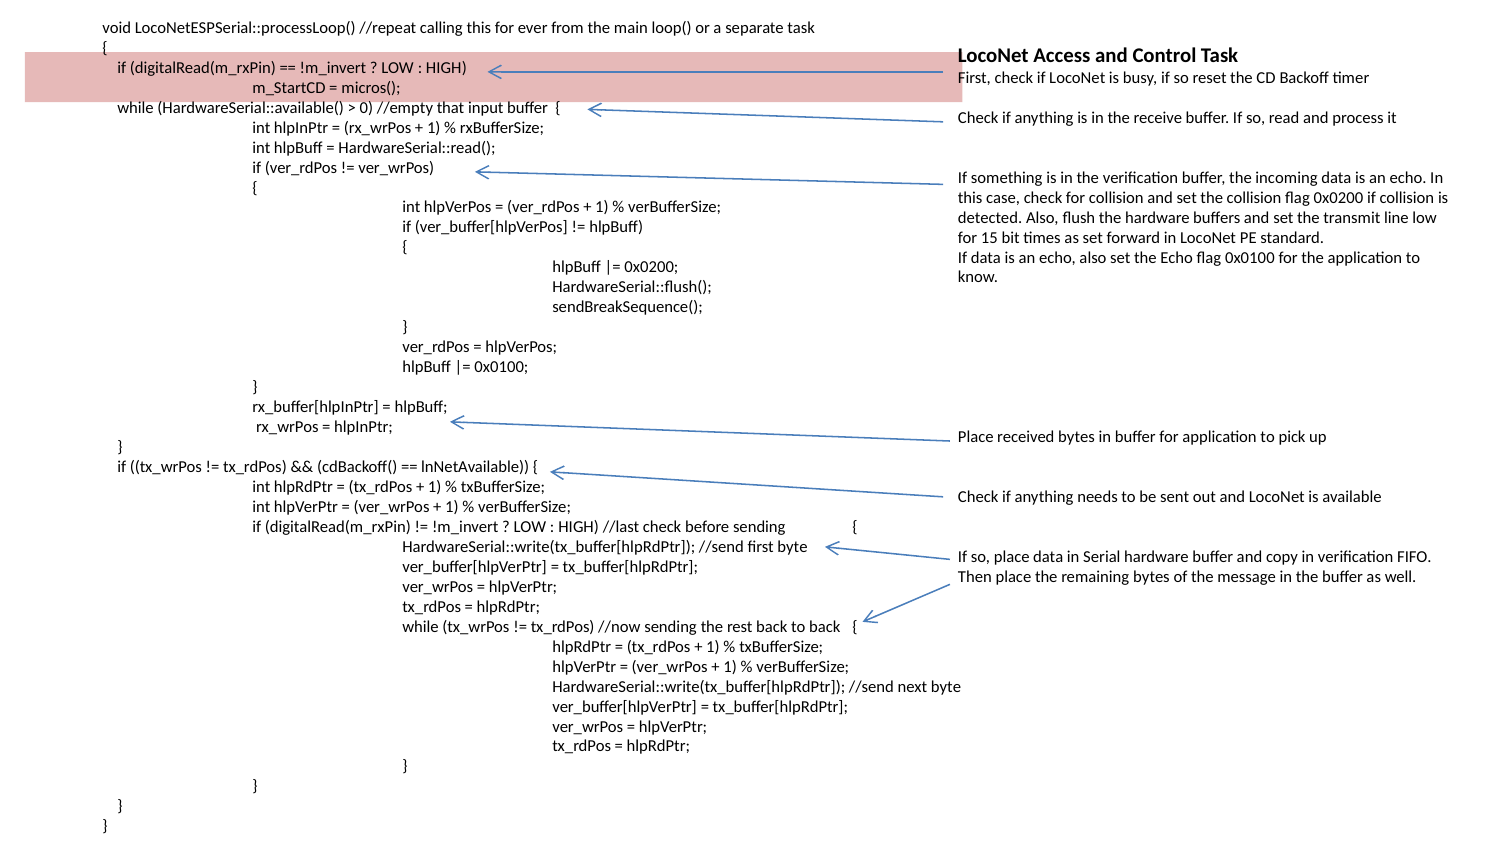

void LocoNetESPSerial::processLoop() //repeat calling this for ever from the main loop() or a separate task
{
    if (digitalRead(m_rxPin) == !m_invert ? LOW : HIGH)
    	m_StartCD = micros();
    while (HardwareSerial::available() > 0) //empty that input buffer  {
	int hlpInPtr = (rx_wrPos + 1) % rxBufferSize;
	int hlpBuff = HardwareSerial::read();
	if (ver_rdPos != ver_wrPos)
	{
		int hlpVerPos = (ver_rdPos + 1) % verBufferSize;
		if (ver_buffer[hlpVerPos] != hlpBuff)
		{
			hlpBuff |= 0x0200;
			HardwareSerial::flush();
			sendBreakSequence();
		}
		ver_rdPos = hlpVerPos;
		hlpBuff |= 0x0100;
	}
        	rx_buffer[hlpInPtr] = hlpBuff;
       	 rx_wrPos = hlpInPtr;
    }
    if ((tx_wrPos != tx_rdPos) && (cdBackoff() == lnNetAvailable)) {
    	int hlpRdPtr = (tx_rdPos + 1) % txBufferSize;
	int hlpVerPtr = (ver_wrPos + 1) % verBufferSize;
        	if (digitalRead(m_rxPin) != !m_invert ? LOW : HIGH) //last check before sending     	{
		HardwareSerial::write(tx_buffer[hlpRdPtr]); //send first byte
		ver_buffer[hlpVerPtr] = tx_buffer[hlpRdPtr];
		ver_wrPos = hlpVerPtr;
		tx_rdPos = hlpRdPtr;
		while (tx_wrPos != tx_rdPos) //now sending the rest back to back 	{
			hlpRdPtr = (tx_rdPos + 1) % txBufferSize;
			hlpVerPtr = (ver_wrPos + 1) % verBufferSize;
			HardwareSerial::write(tx_buffer[hlpRdPtr]); //send next byte
			ver_buffer[hlpVerPtr] = tx_buffer[hlpRdPtr];
			ver_wrPos = hlpVerPtr;
			tx_rdPos = hlpRdPtr;
		}
	}
    }
}

LocoNet Access and Control Task
First, check if LocoNet is busy, if so reset the CD Backoff timer

Check if anything is in the receive buffer. If so, read and process it

If something is in the verification buffer, the incoming data is an echo. In this case, check for collision and set the collision flag 0x0200 if collision is detected. Also, flush the hardware buffers and set the transmit line low for 15 bit times as set forward in LocoNet PE standard.
If data is an echo, also set the Echo flag 0x0100 for the application to know.

Place received bytes in buffer for application to pick up

Check if anything needs to be sent out and LocoNet is available

If so, place data in Serial hardware buffer and copy in verification FIFO. Then place the remaining bytes of the message in the buffer as well.